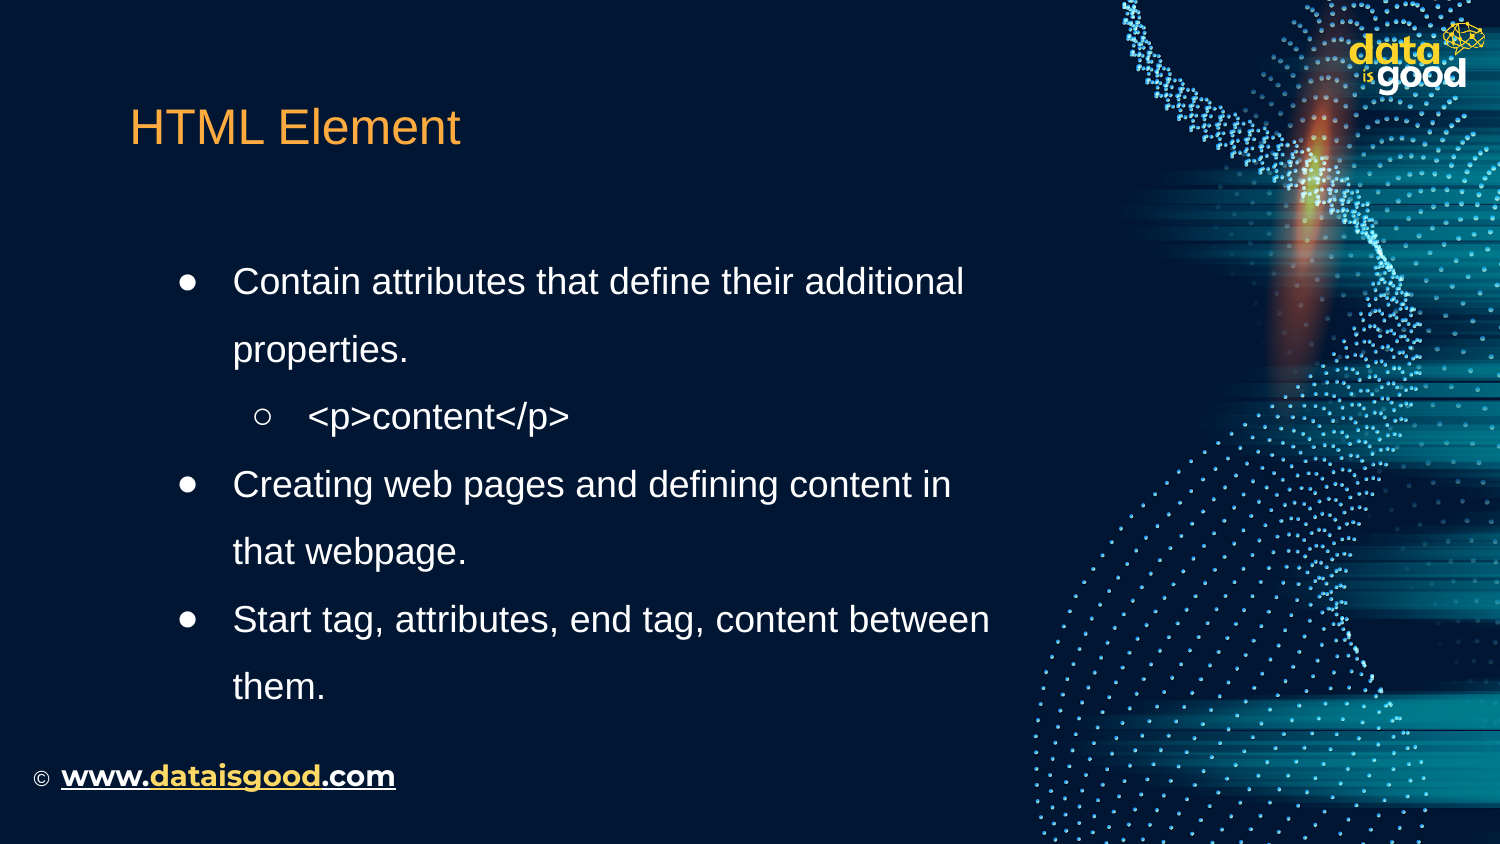

# HTML Element
Contain attributes that define their additional properties.
<p>content</p>
Creating web pages and defining content in that webpage.
Start tag, attributes, end tag, content between them.